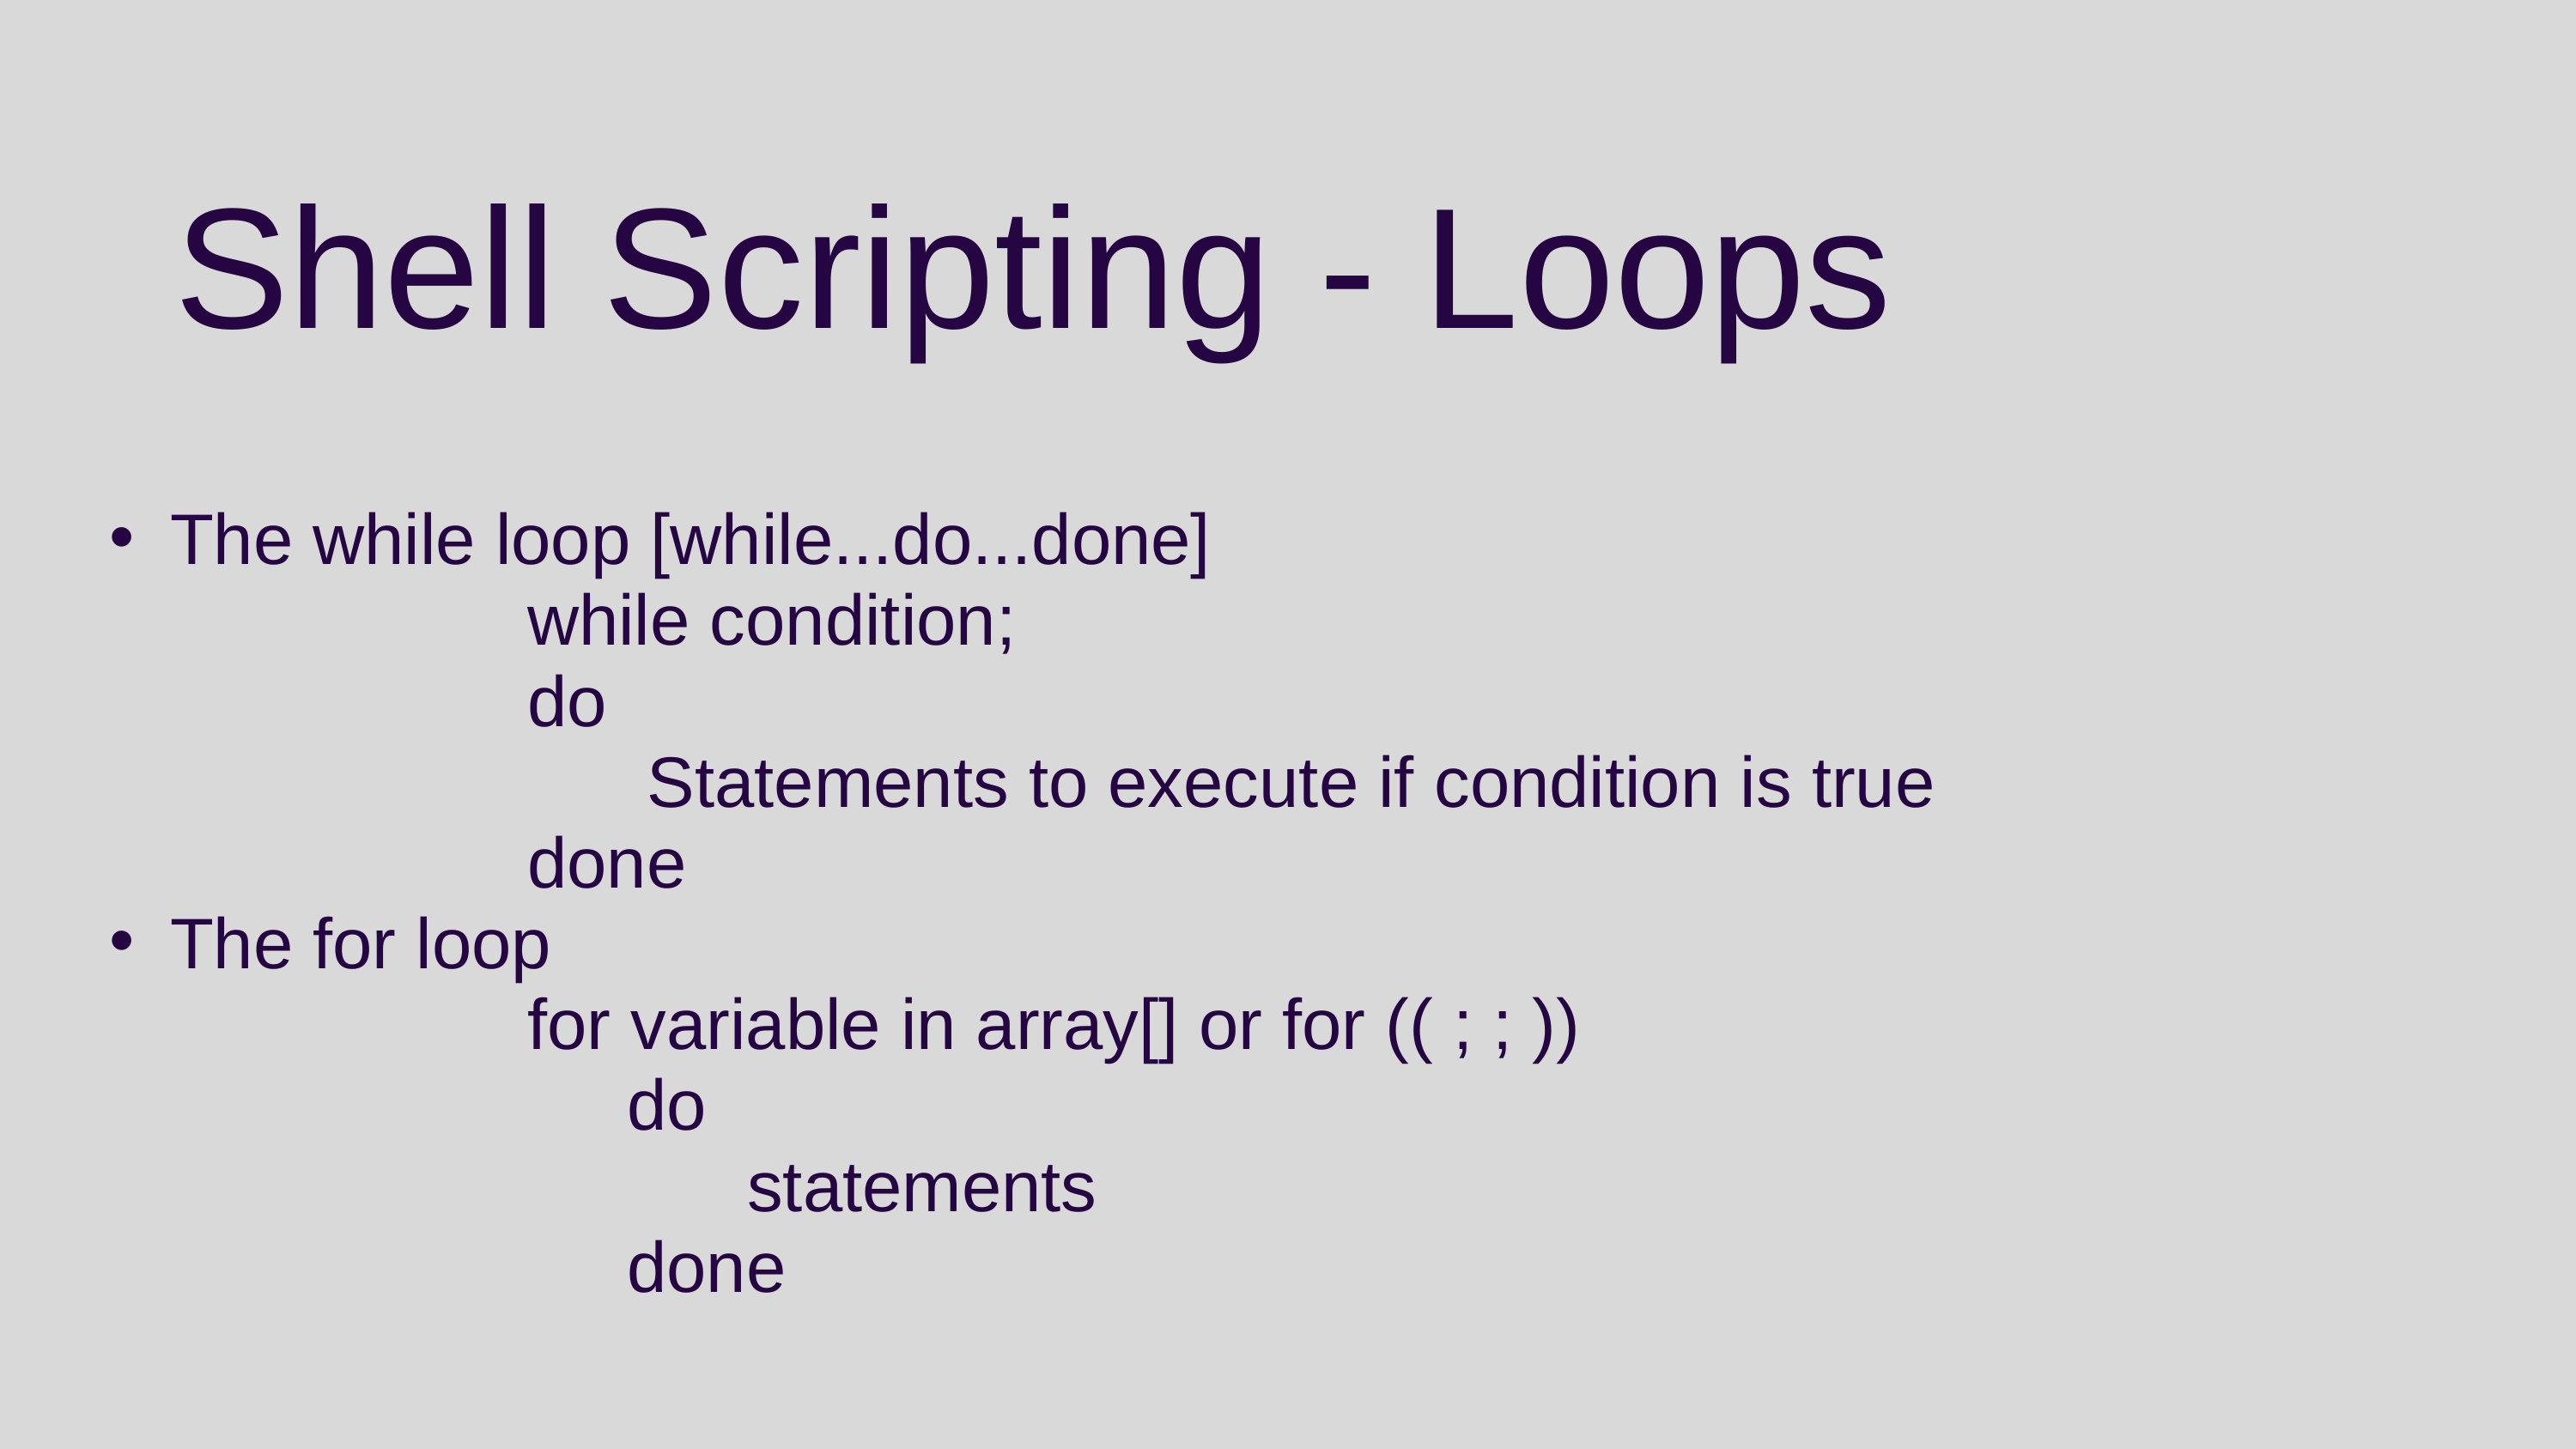

Shell Scripting - Loops
The while loop [while...do...done]
                        while condition;
                        do
                              Statements to execute if condition is true
                        done
The for loop
                        for variable in array[] or for (( ; ; ))
                             do
                                   statements
                             done